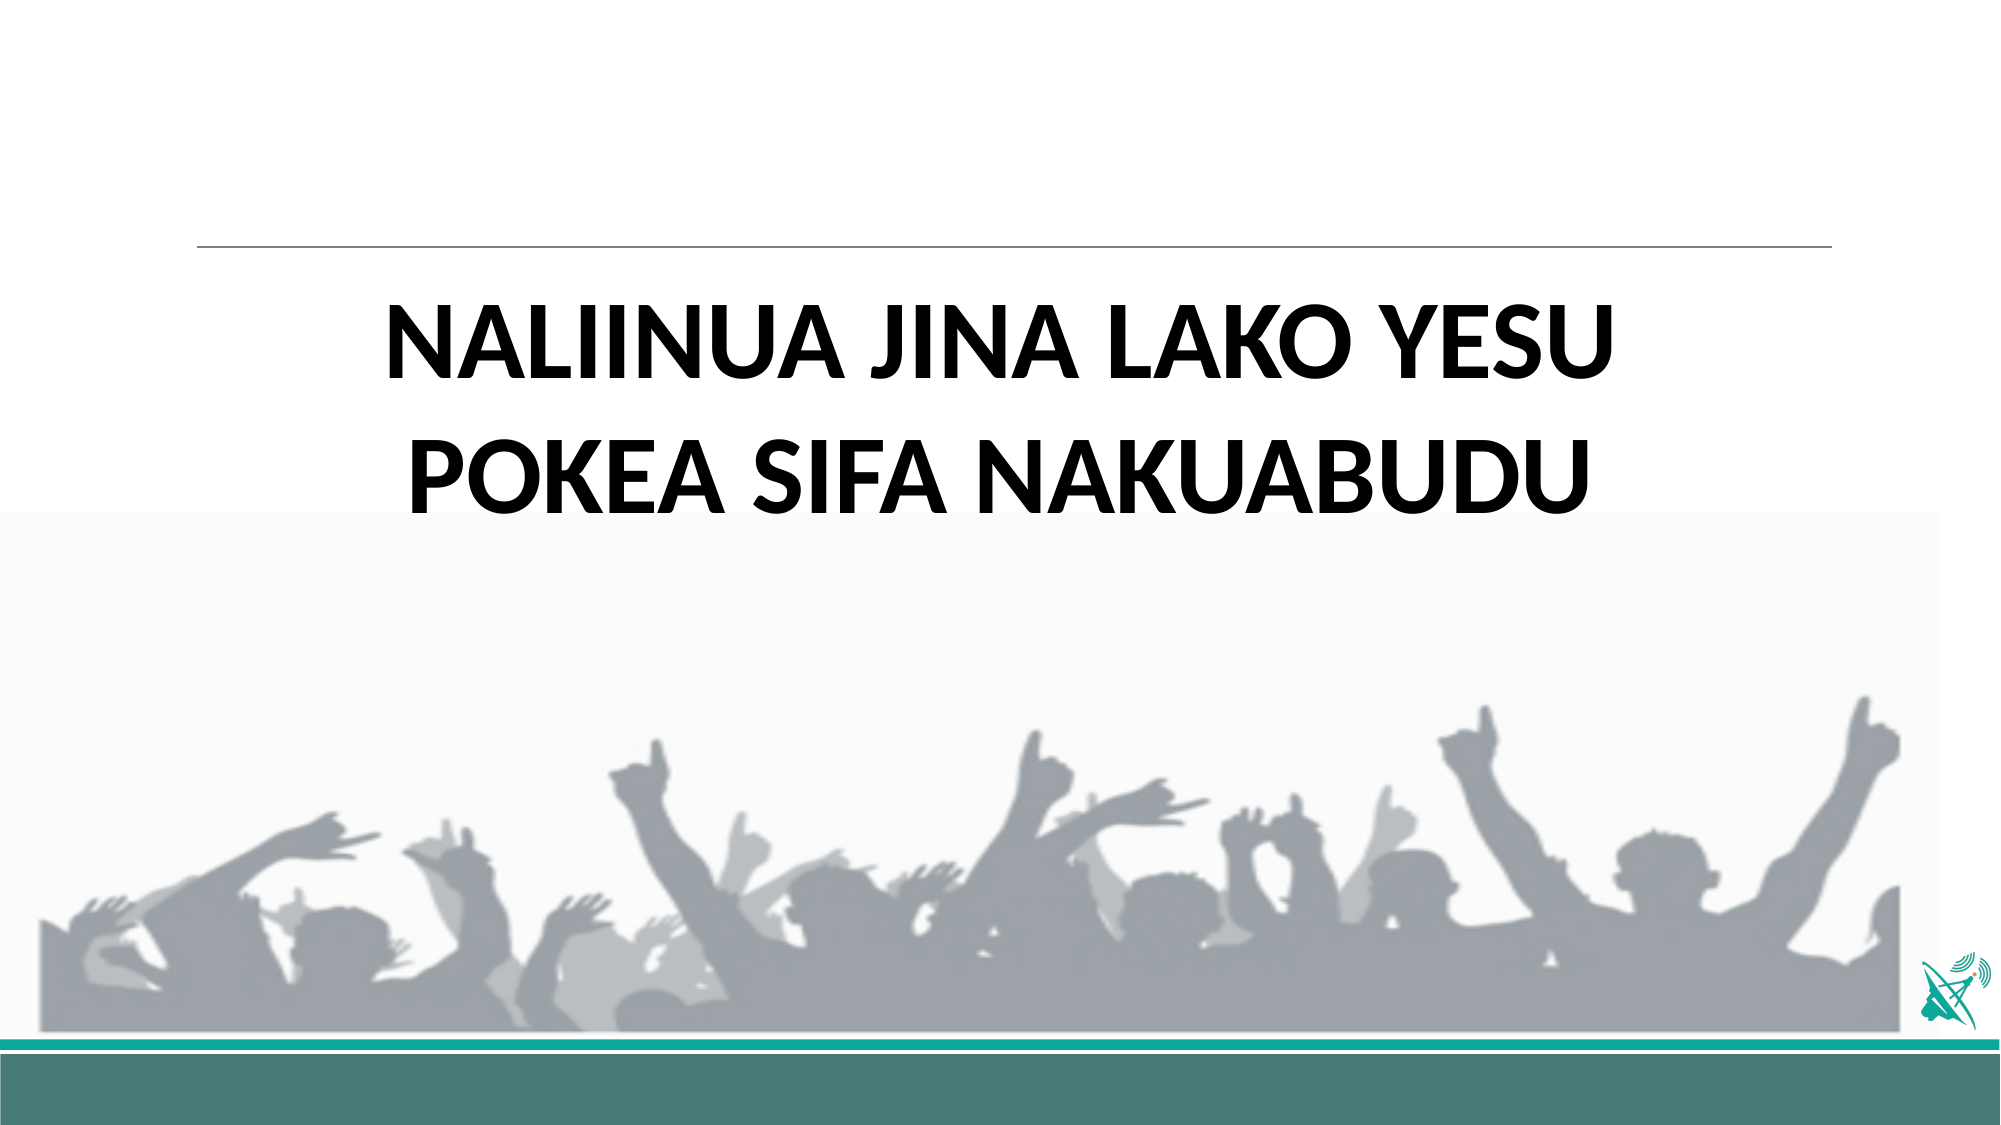

NALIINUA JINA LAKO YESU
POKEA SIFA NAKUABUDU